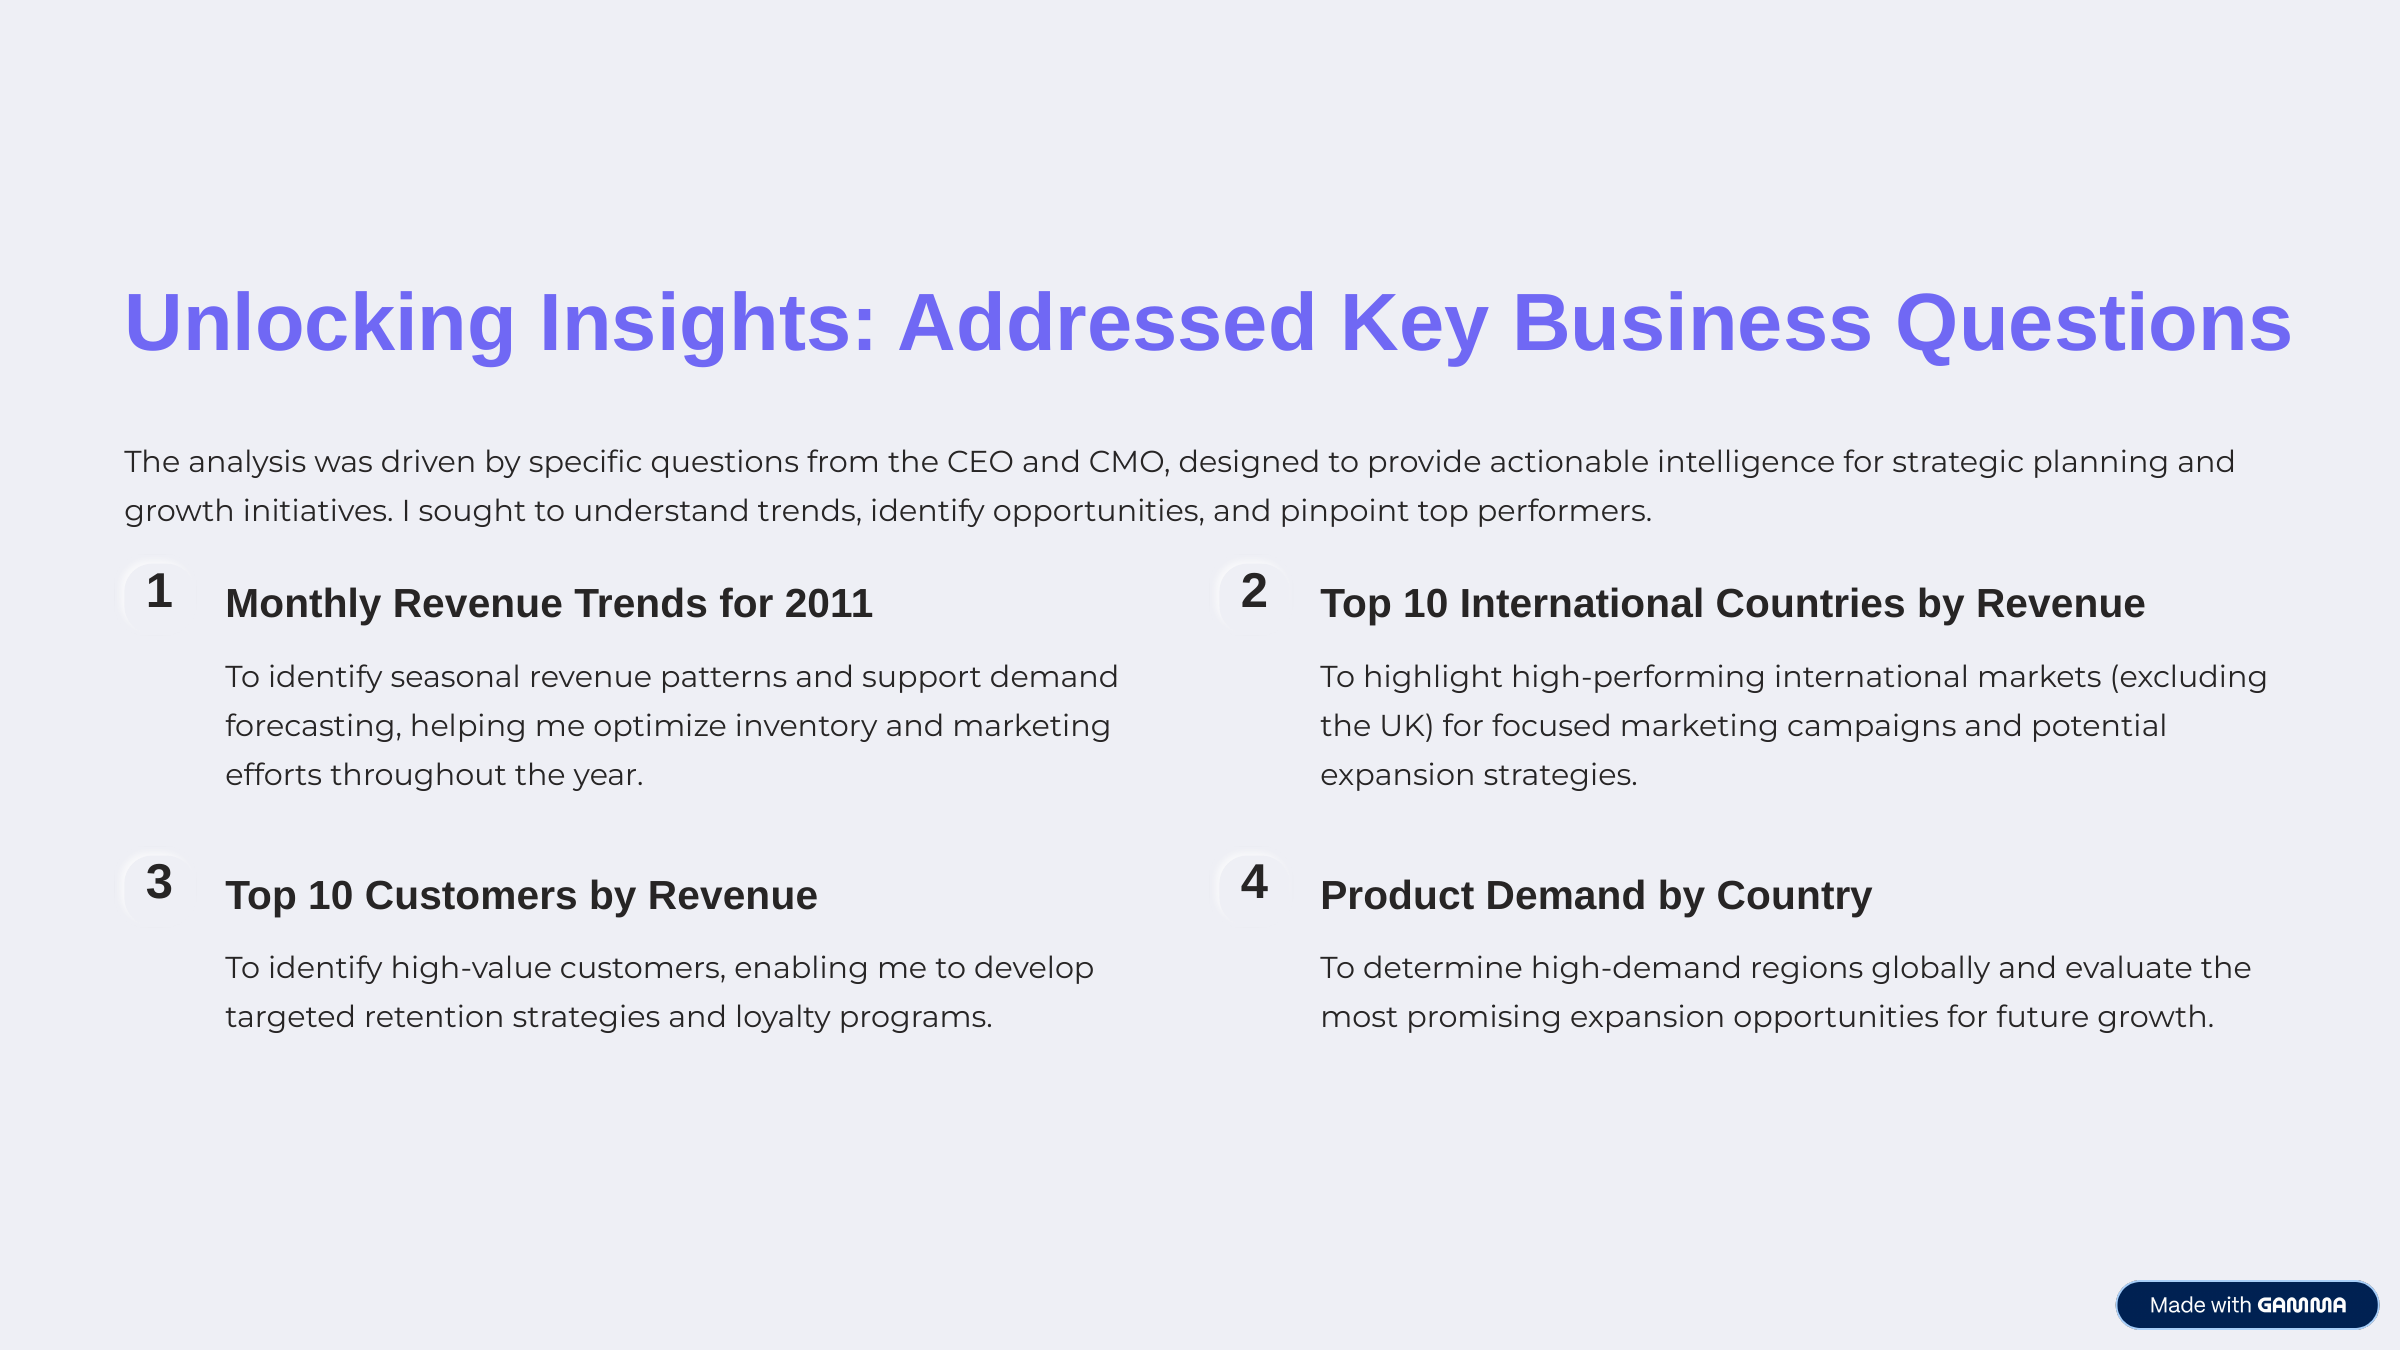

Unlocking Insights: Addressed Key Business Questions
The analysis was driven by specific questions from the CEO and CMO, designed to provide actionable intelligence for strategic planning and growth initiatives. I sought to understand trends, identify opportunities, and pinpoint top performers.

1
2
Monthly Revenue Trends for 2011
Top 10 International Countries by Revenue
To identify seasonal revenue patterns and support demand forecasting, helping me optimize inventory and marketing efforts throughout the year.
To highlight high-performing international markets (excluding the UK) for focused marketing campaigns and potential expansion strategies.

3
4
Top 10 Customers by Revenue
Product Demand by Country
To identify high-value customers, enabling me to develop targeted retention strategies and loyalty programs.
To determine high-demand regions globally and evaluate the most promising expansion opportunities for future growth.